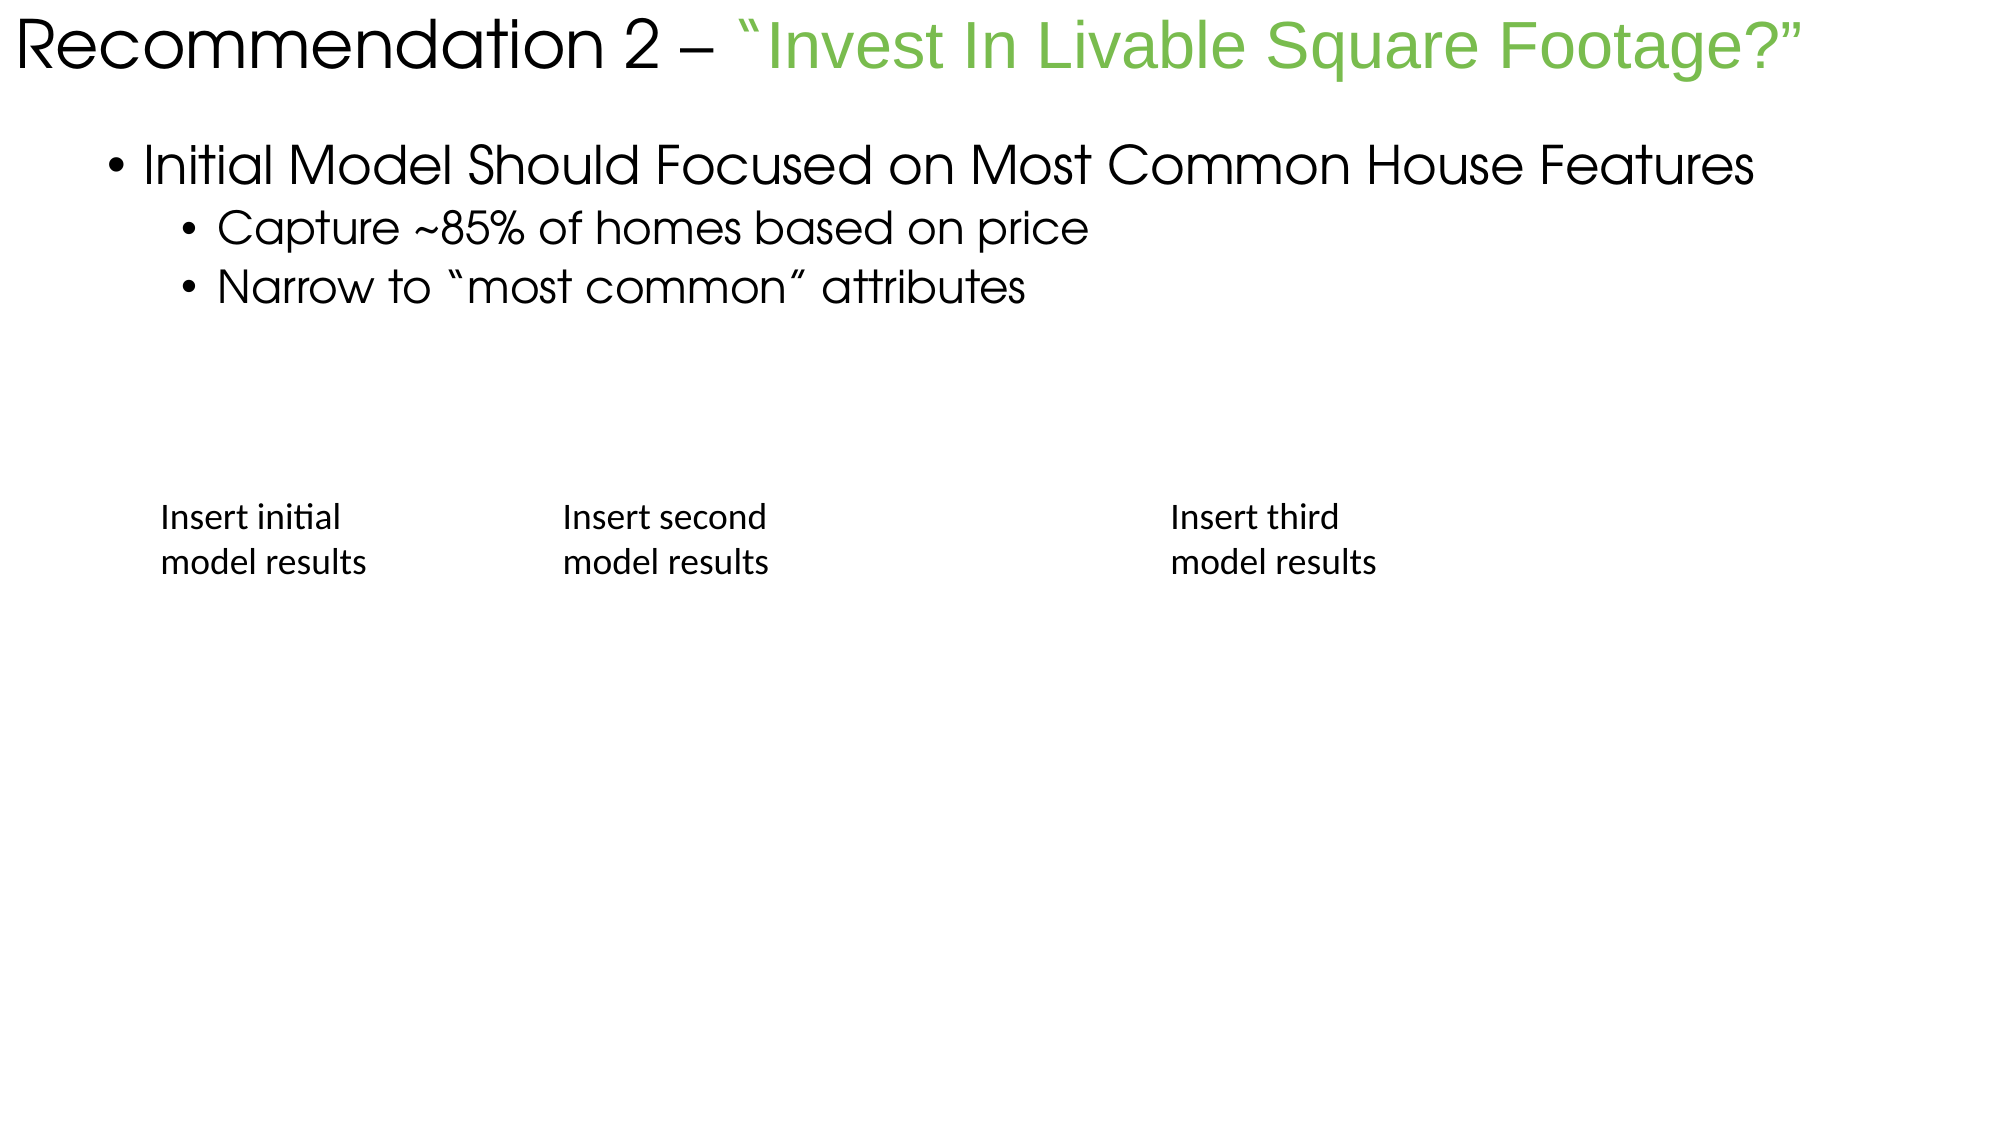

# Recommendation 2 – “Invest In Livable Square Footage?”
Initial Model Should Focused on Most Common House Features
Capture ~85% of homes based on price
Narrow to “most common” attributes
Insert initial model results
Insert second model results
Insert third model results